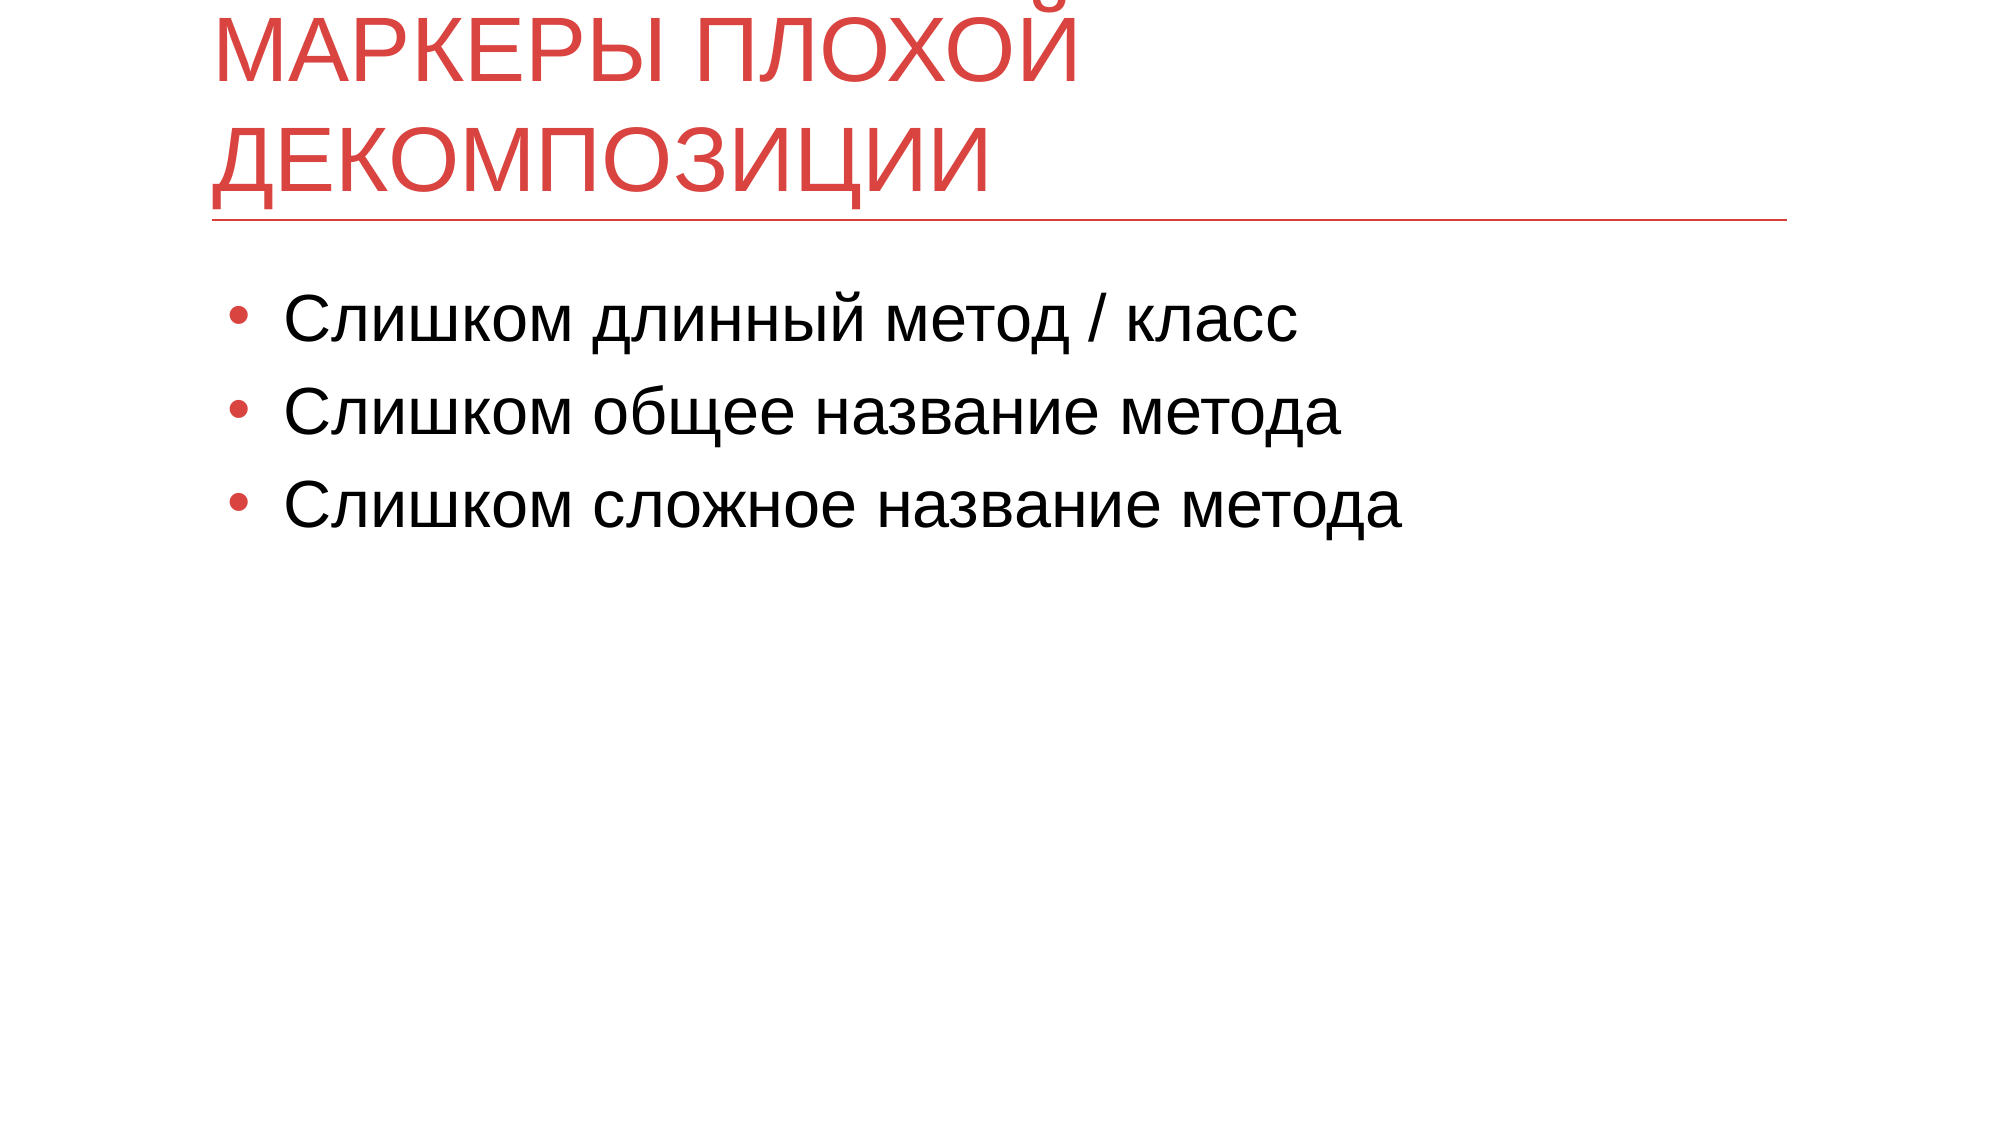

# Маркеры плохой декомпозиции
Слишком длинный метод / класс
Слишком общее название метода
Слишком сложное название метода